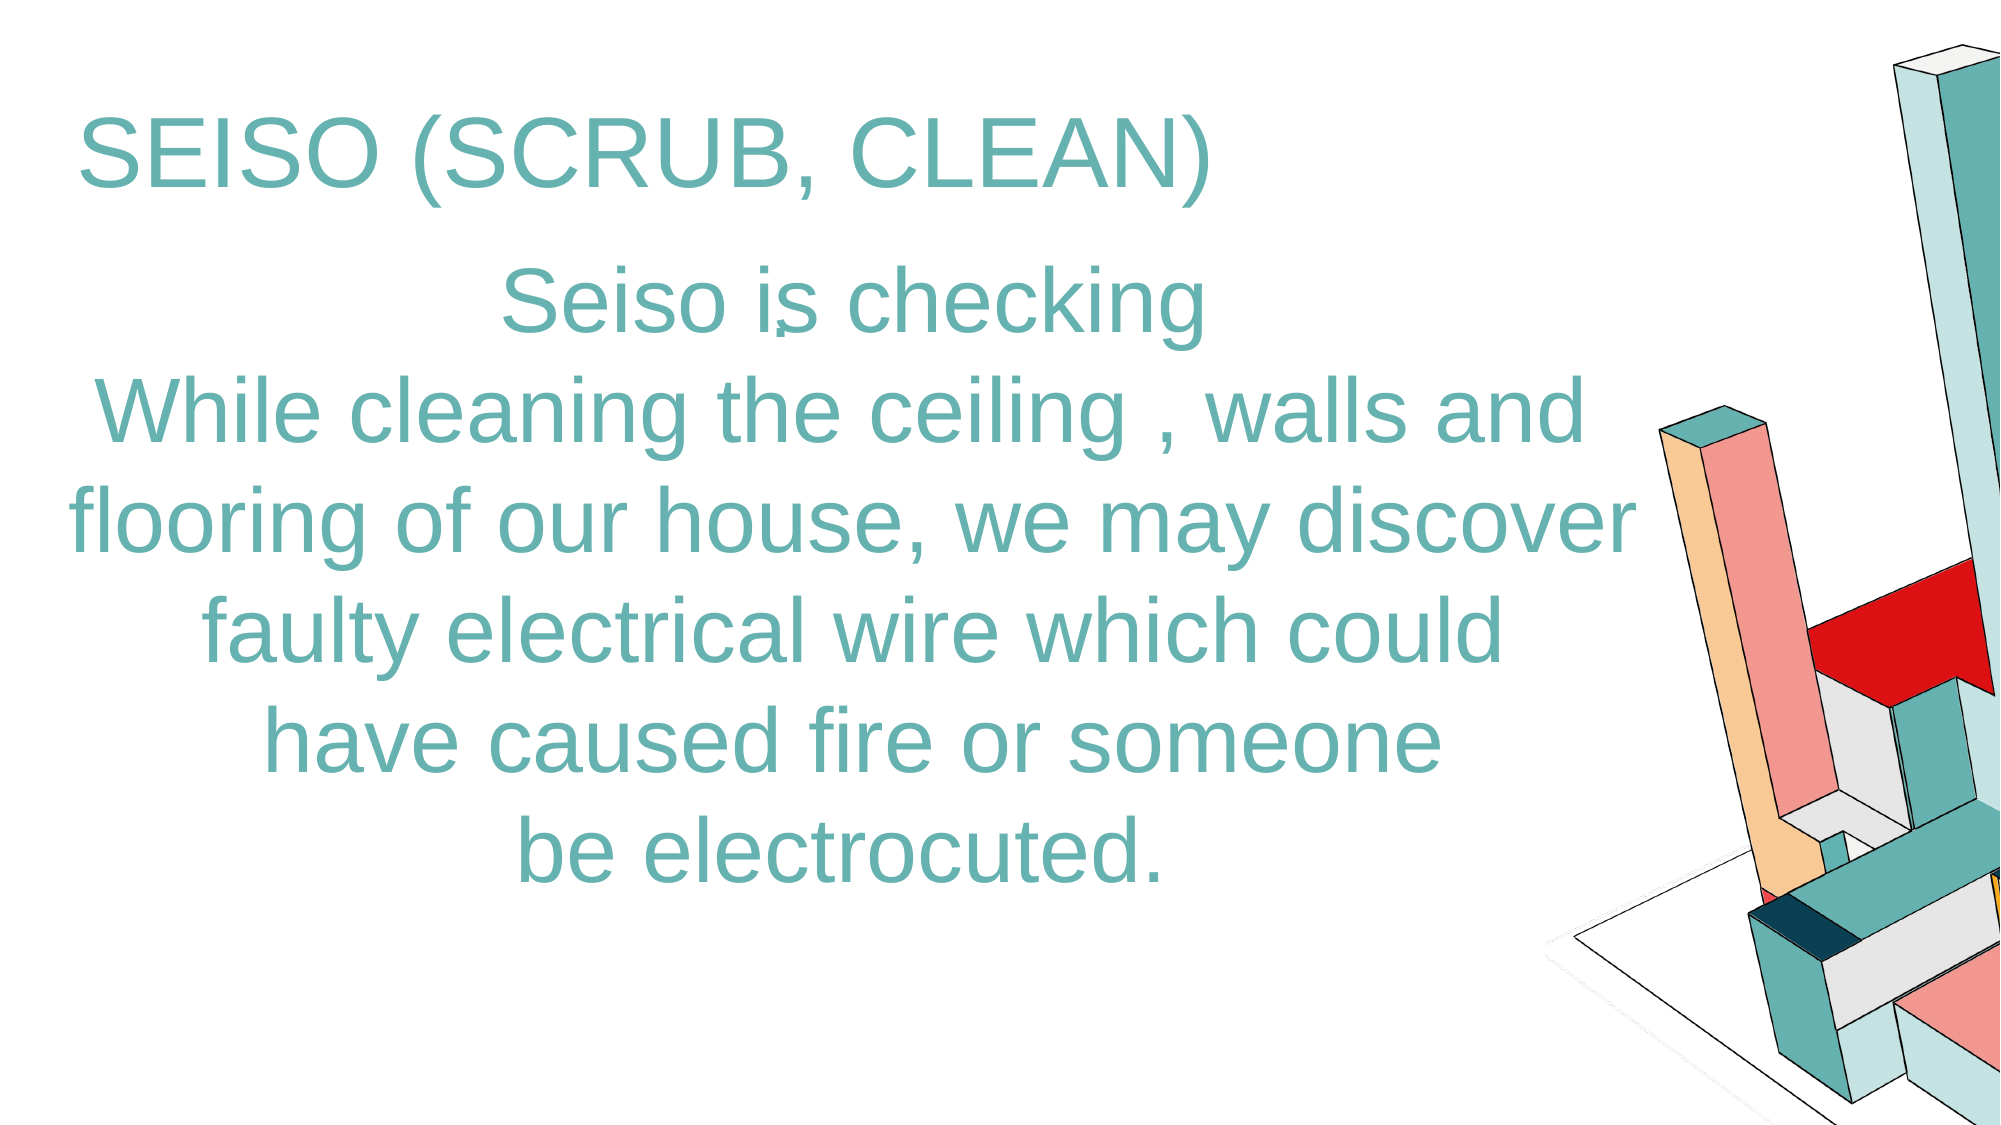

SEISO (SCRUB, CLEAN)
Seiso is checking
While cleaning the ceiling , walls and
flooring of our house, we may discover
faulty electrical wire which could
have caused fire or someone
be electrocuted.
.